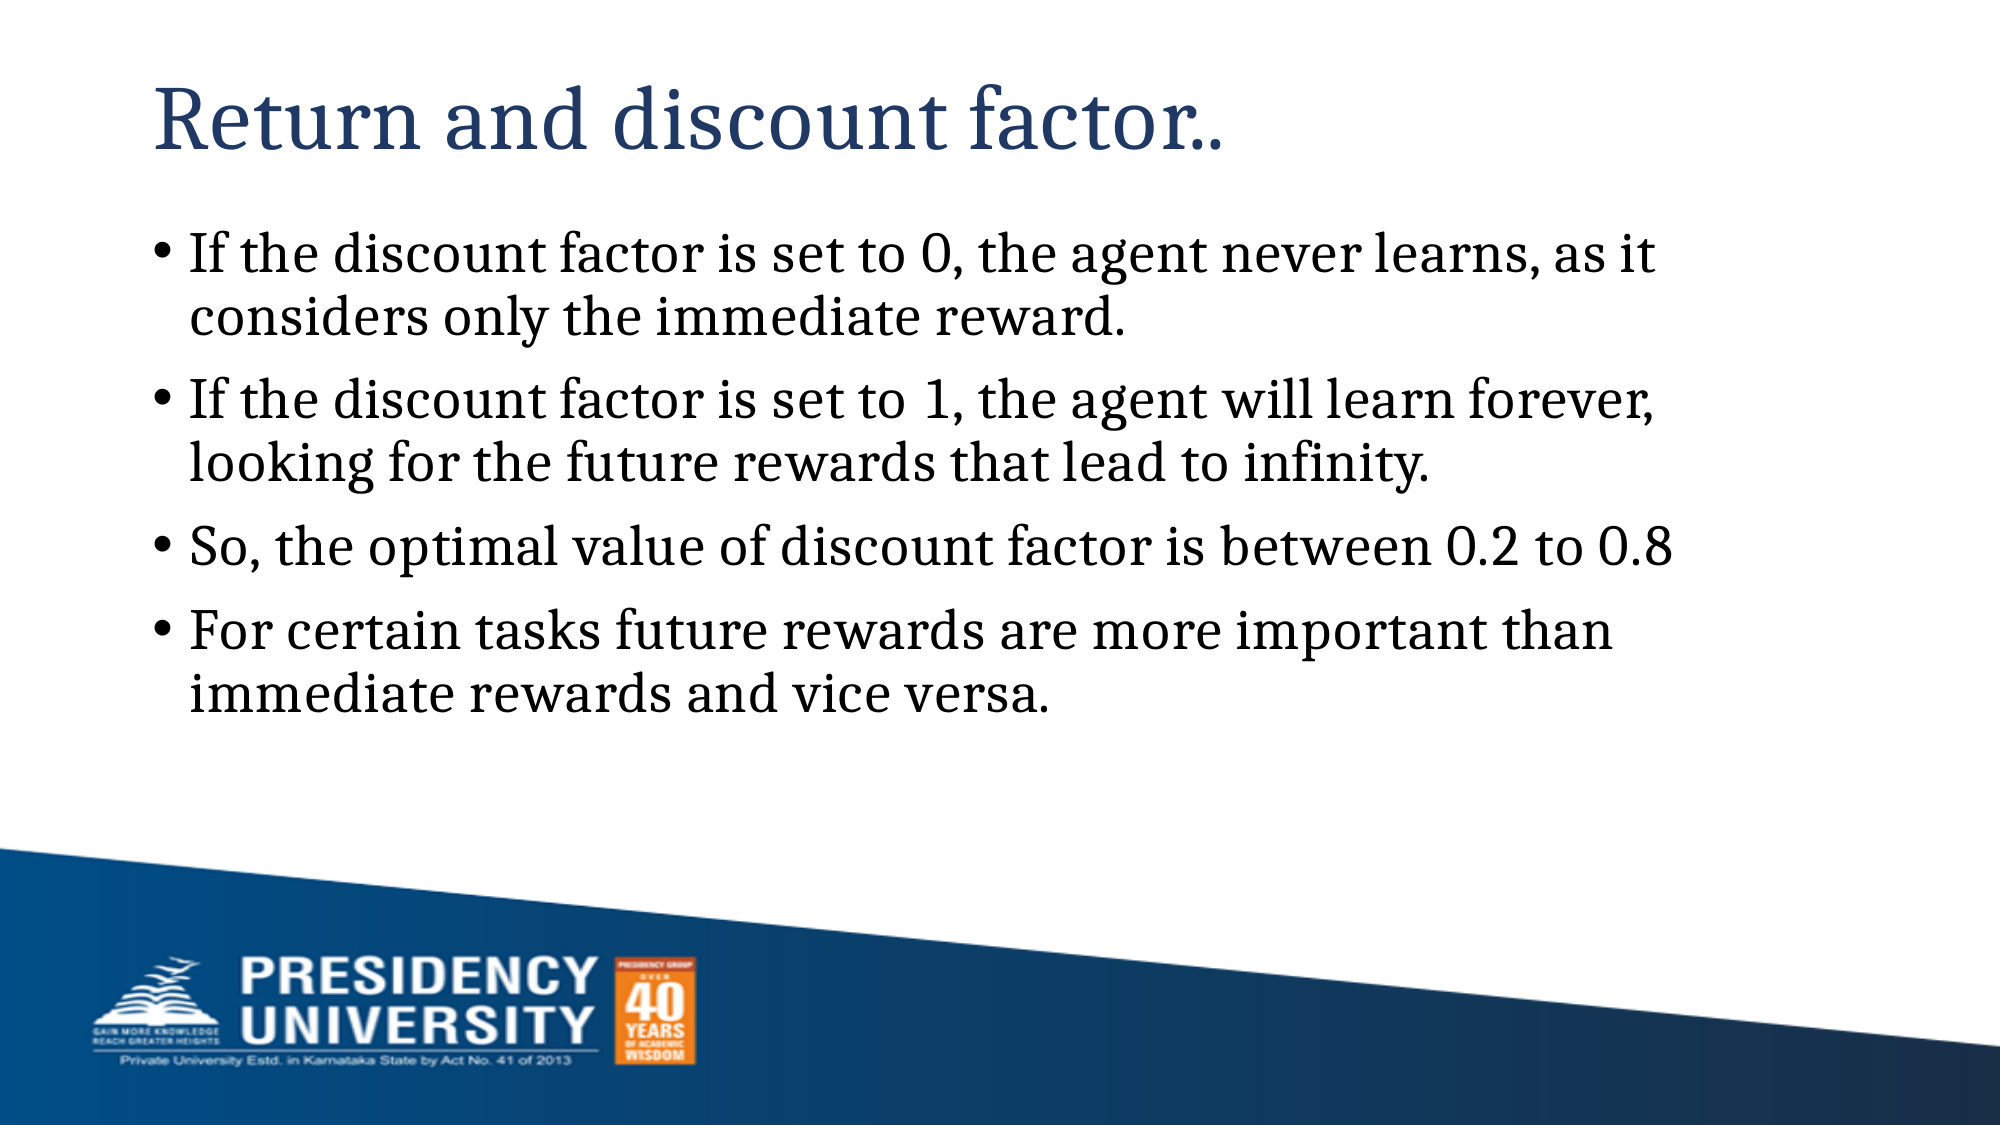

# Return and discount factor..
If the discount factor is set to 0, the agent never learns, as it considers only the immediate reward.
If the discount factor is set to 1, the agent will learn forever, looking for the future rewards that lead to infinity.
So, the optimal value of discount factor is between 0.2 to 0.8
For certain tasks future rewards are more important than immediate rewards and vice versa.